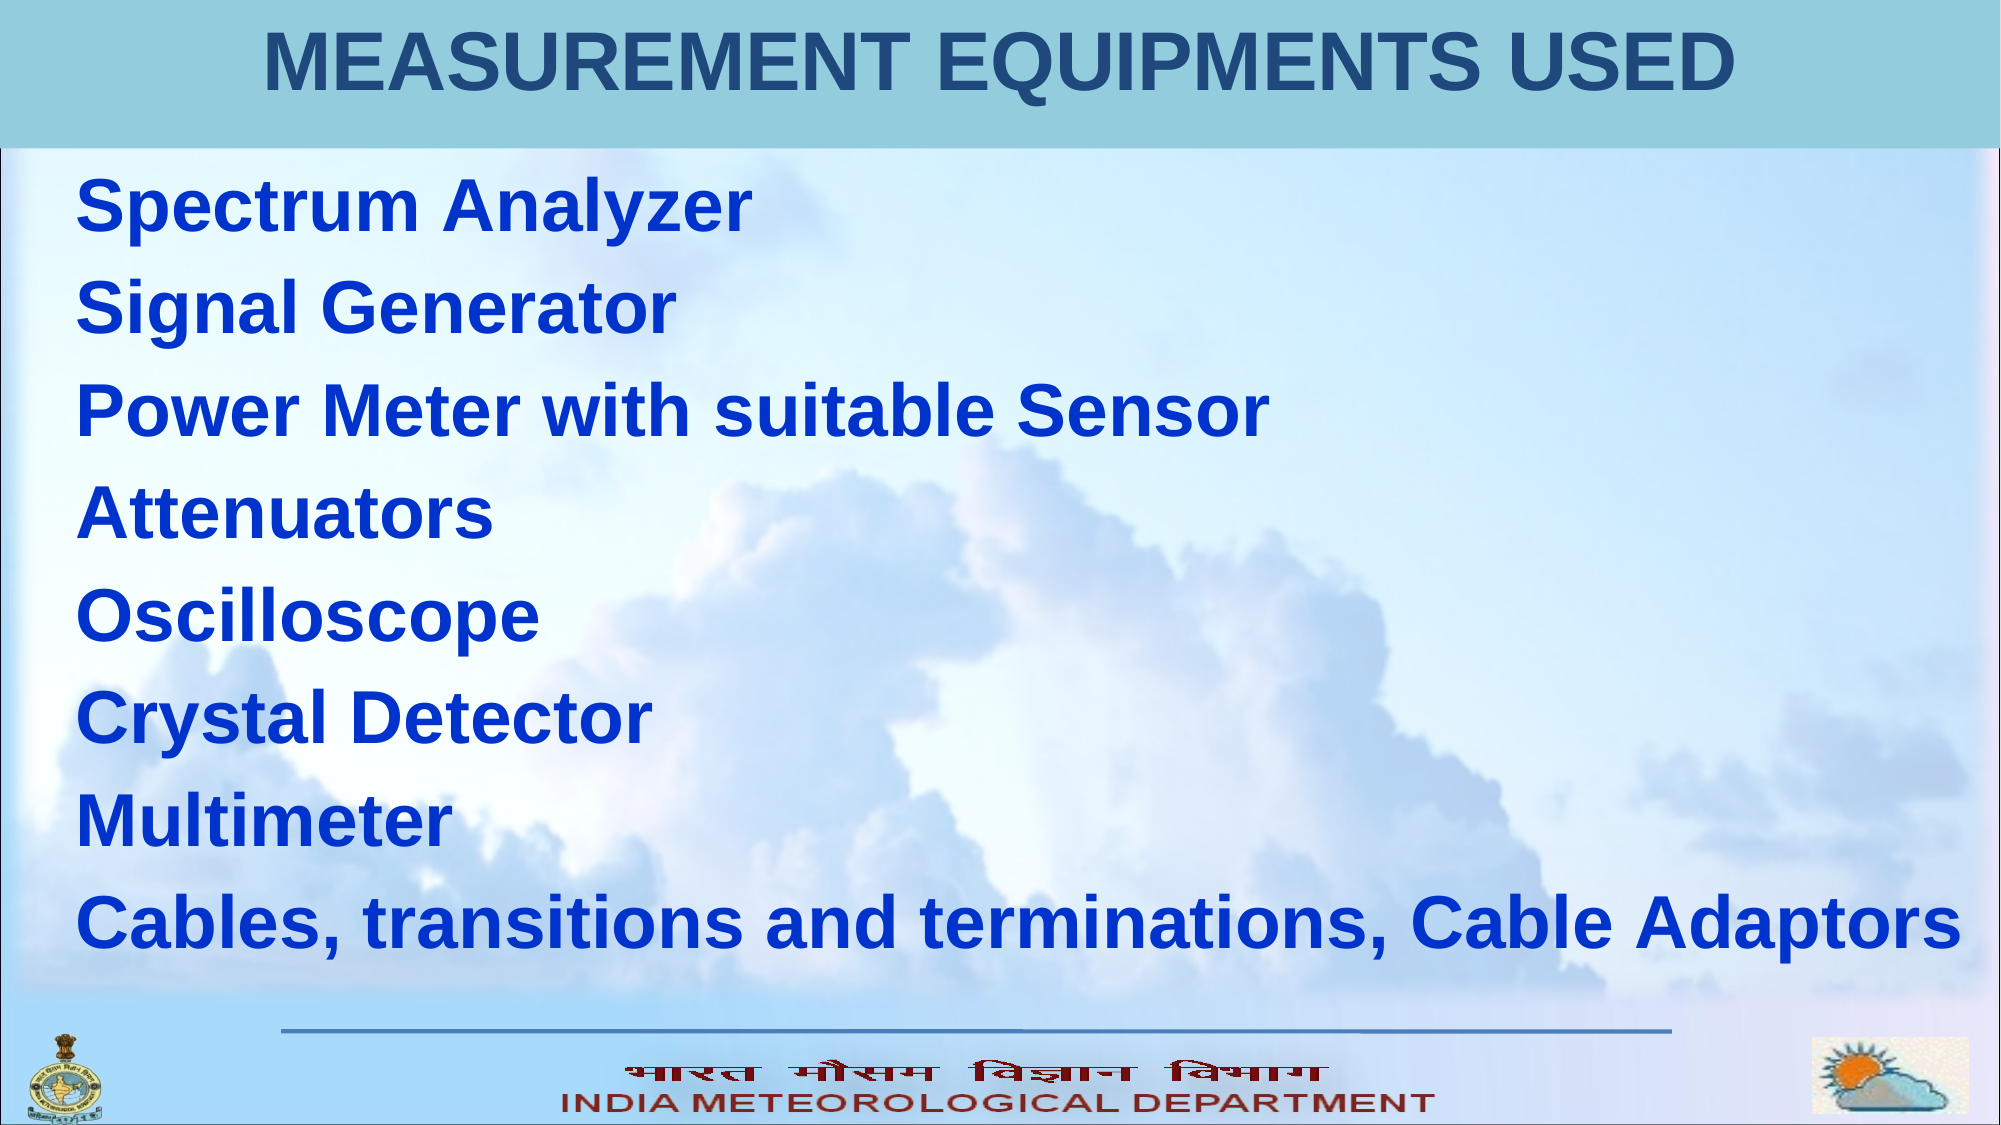

# MEASUREMENT EQUIPMENTS USED
Spectrum Analyzer
Signal Generator
Power Meter with suitable Sensor
Attenuators
Oscilloscope
Crystal Detector
Multimeter
Cables, transitions and terminations, Cable Adaptors